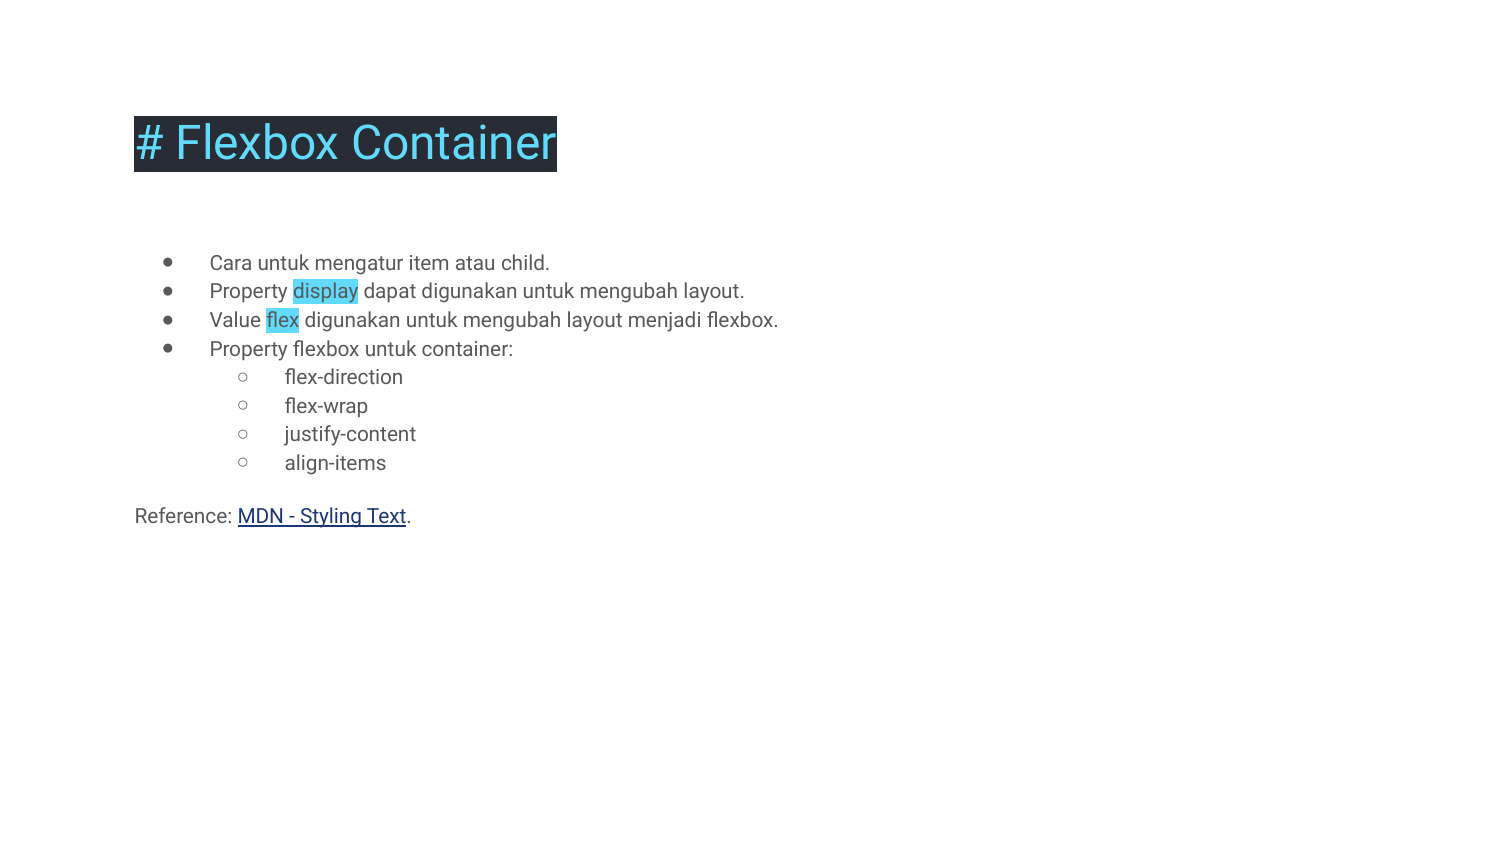

# Flexbox Container
Cara untuk mengatur item atau child.
Property display dapat digunakan untuk mengubah layout.
Value flex digunakan untuk mengubah layout menjadi flexbox.
Property flexbox untuk container:
flex-direction
flex-wrap
justify-content
align-items
Reference: MDN - Styling Text.